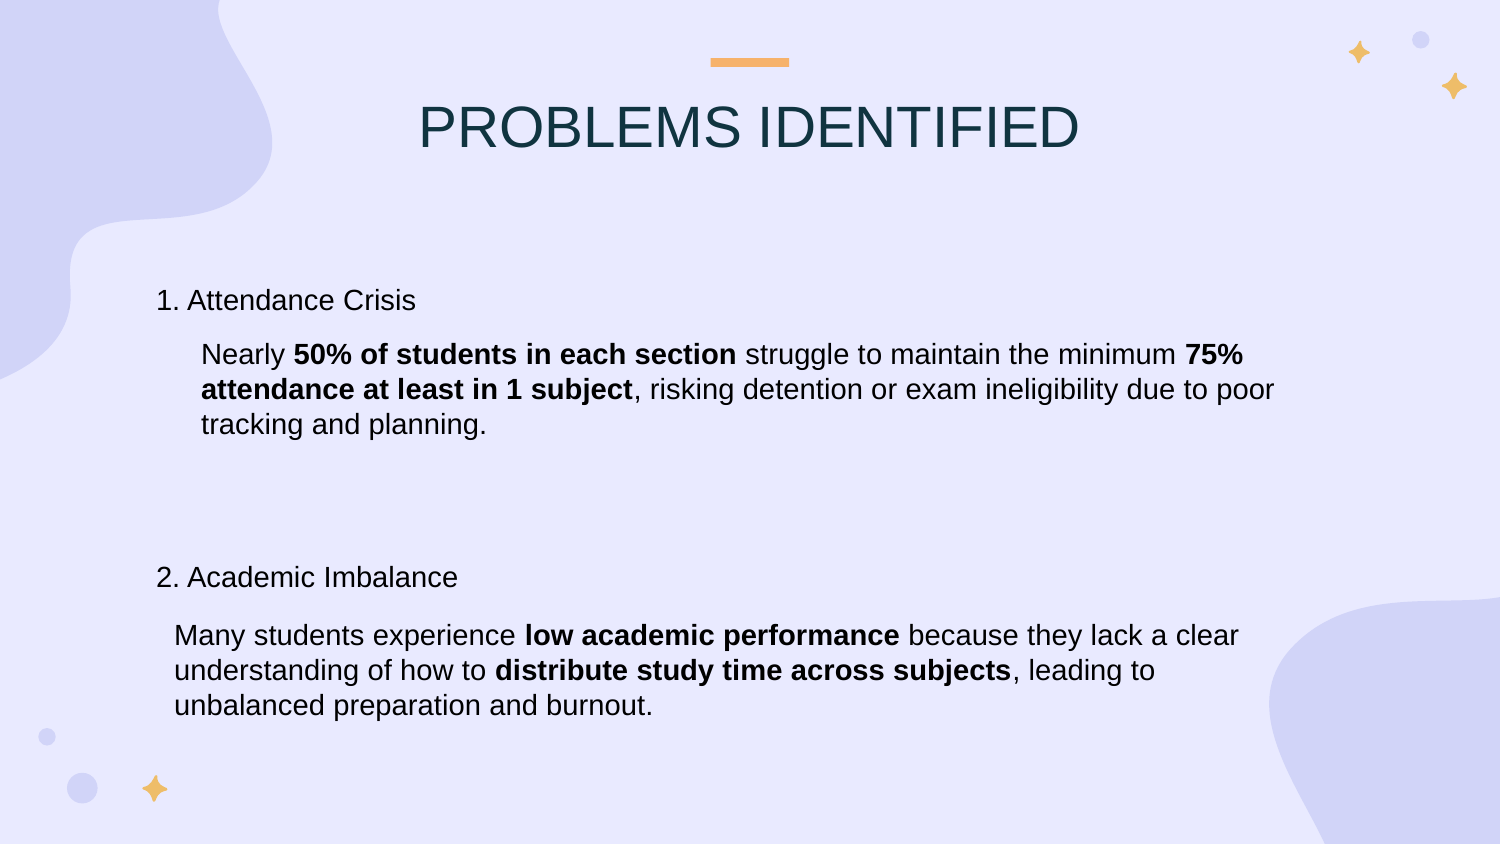

PROBLEMS IDENTIFIED

1. Attendance Crisis
Nearly 50% of students in each section struggle to maintain the minimum 75% attendance at least in 1 subject, risking detention or exam ineligibility due to poor tracking and planning.
2. Academic Imbalance
Many students experience low academic performance because they lack a clear understanding of how to distribute study time across subjects, leading to unbalanced preparation and burnout.